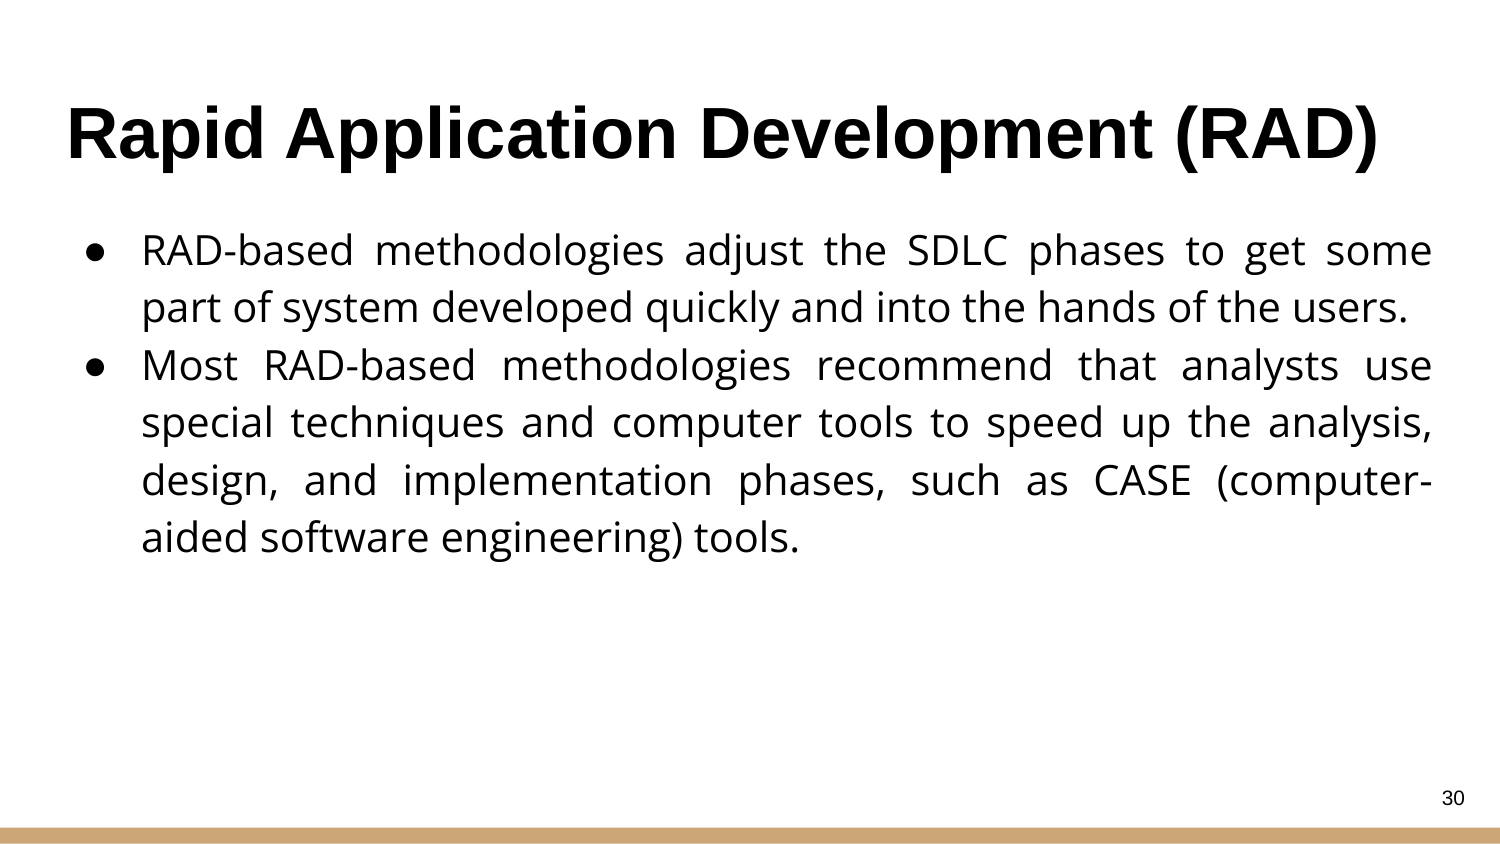

# Rapid Application Development (RAD)
RAD-based methodologies adjust the SDLC phases to get some part of system developed quickly and into the hands of the users.
Most RAD-based methodologies recommend that analysts use special techniques and computer tools to speed up the analysis, design, and implementation phases, such as CASE (computer-aided software engineering) tools.
30